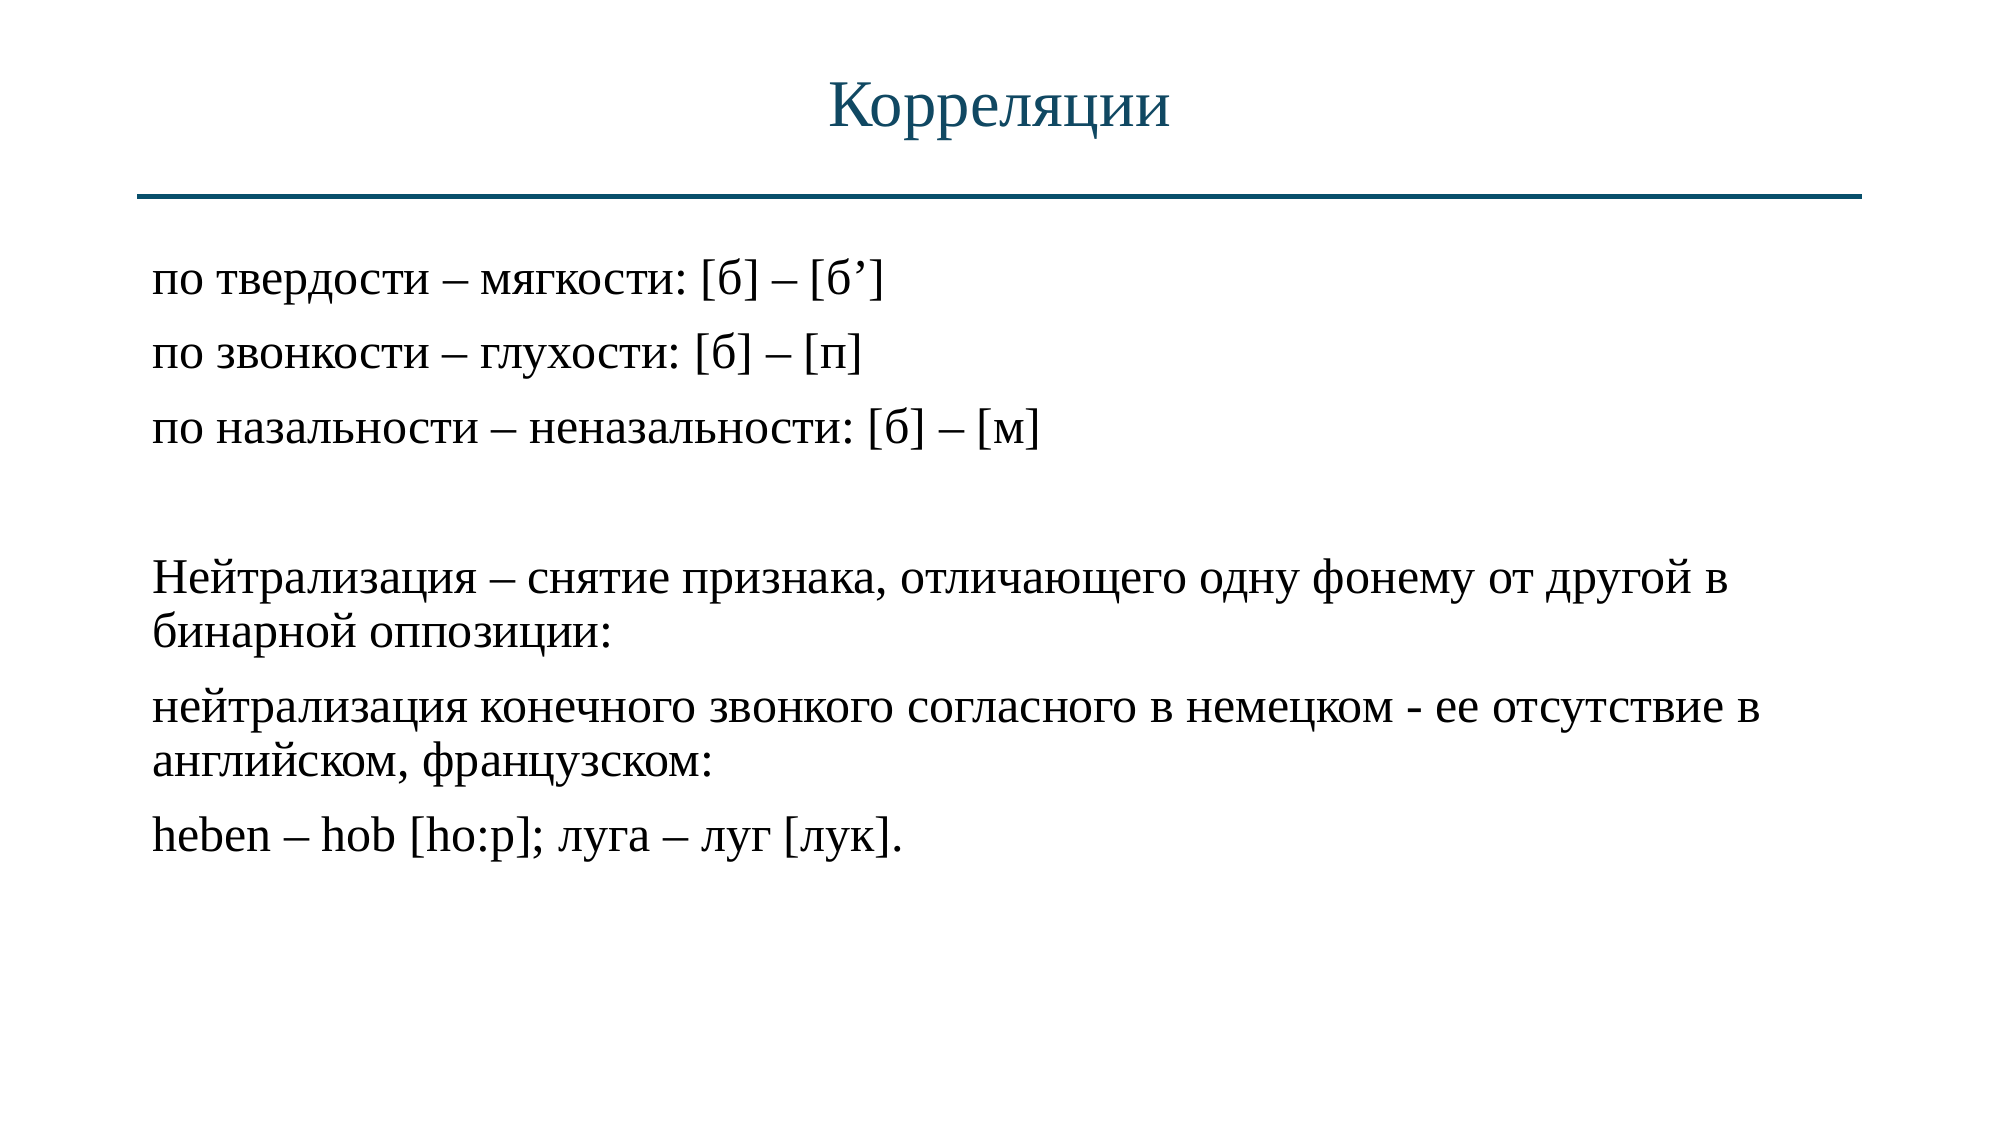

# Корреляции
по твердости – мягкости: [б] – [б’]
по звонкости – глухости: [б] – [п]
по назальности – неназальности: [б] – [м]

Нейтрализация – снятие признака, отличающего одну фонему от другой в бинарной оппозиции:
нейтрализация конечного звонкого согласного в немецком - ее отсутствие в английском, французском:
heben – hob [ho:p]; луга – луг [лук].